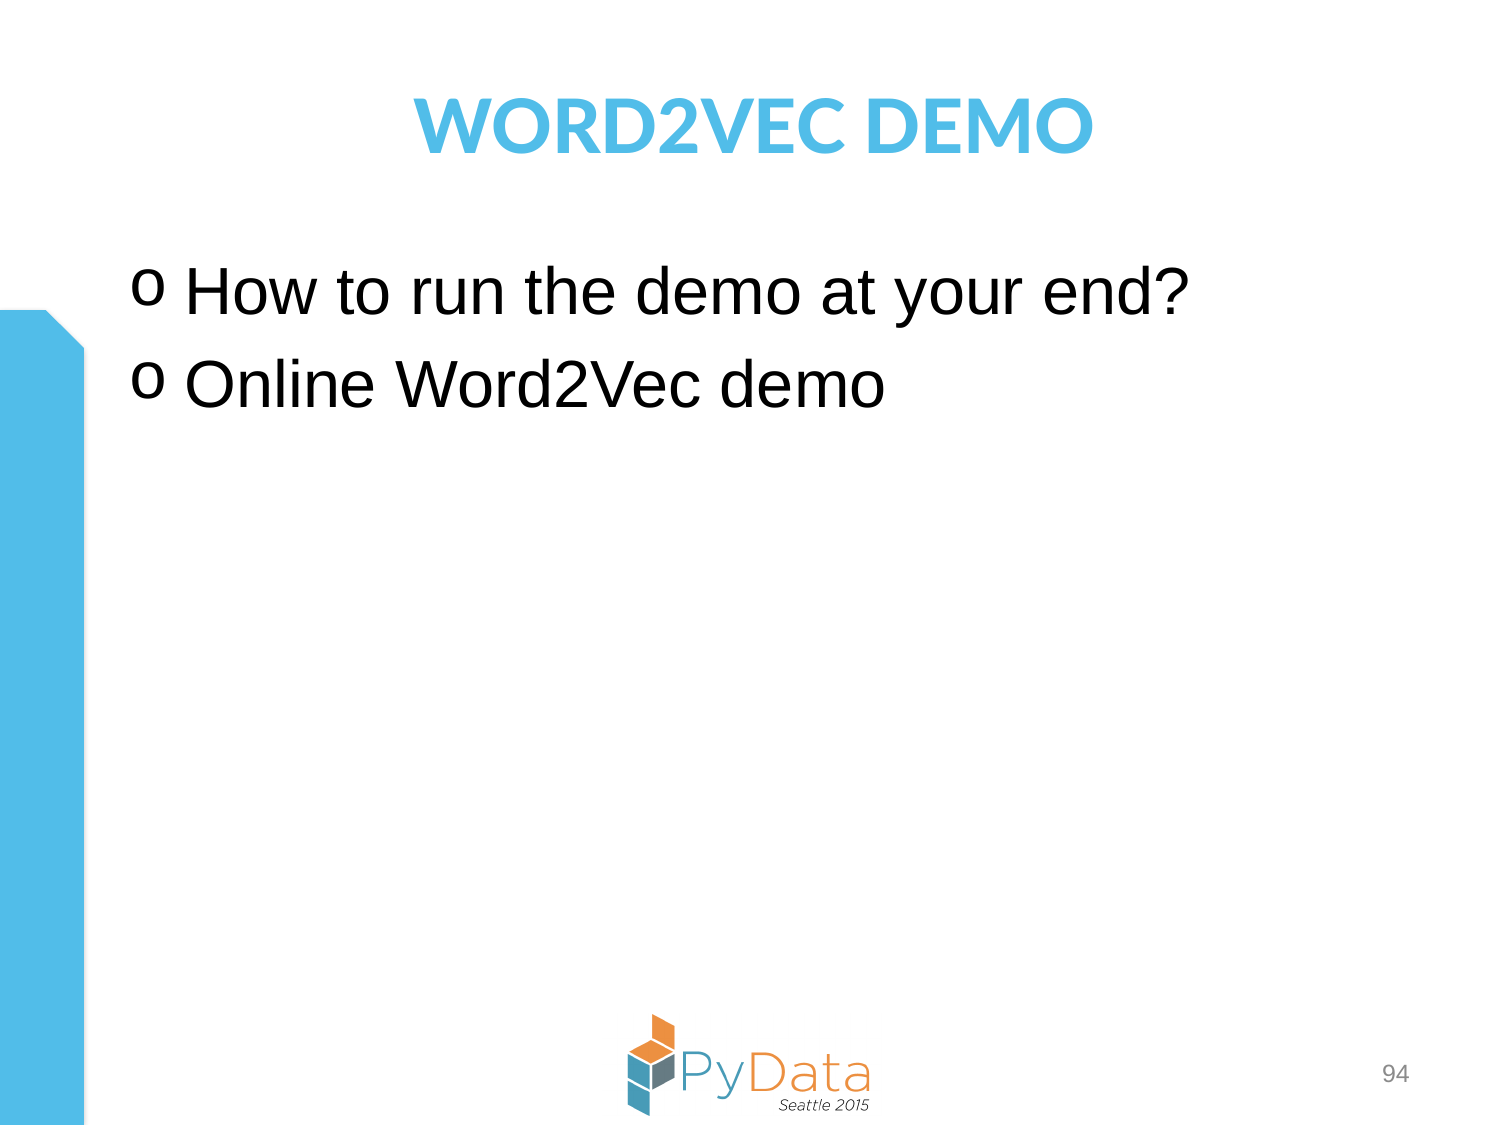

# Word2Vec Demo
How to run the demo at your end?
Online Word2Vec demo
94